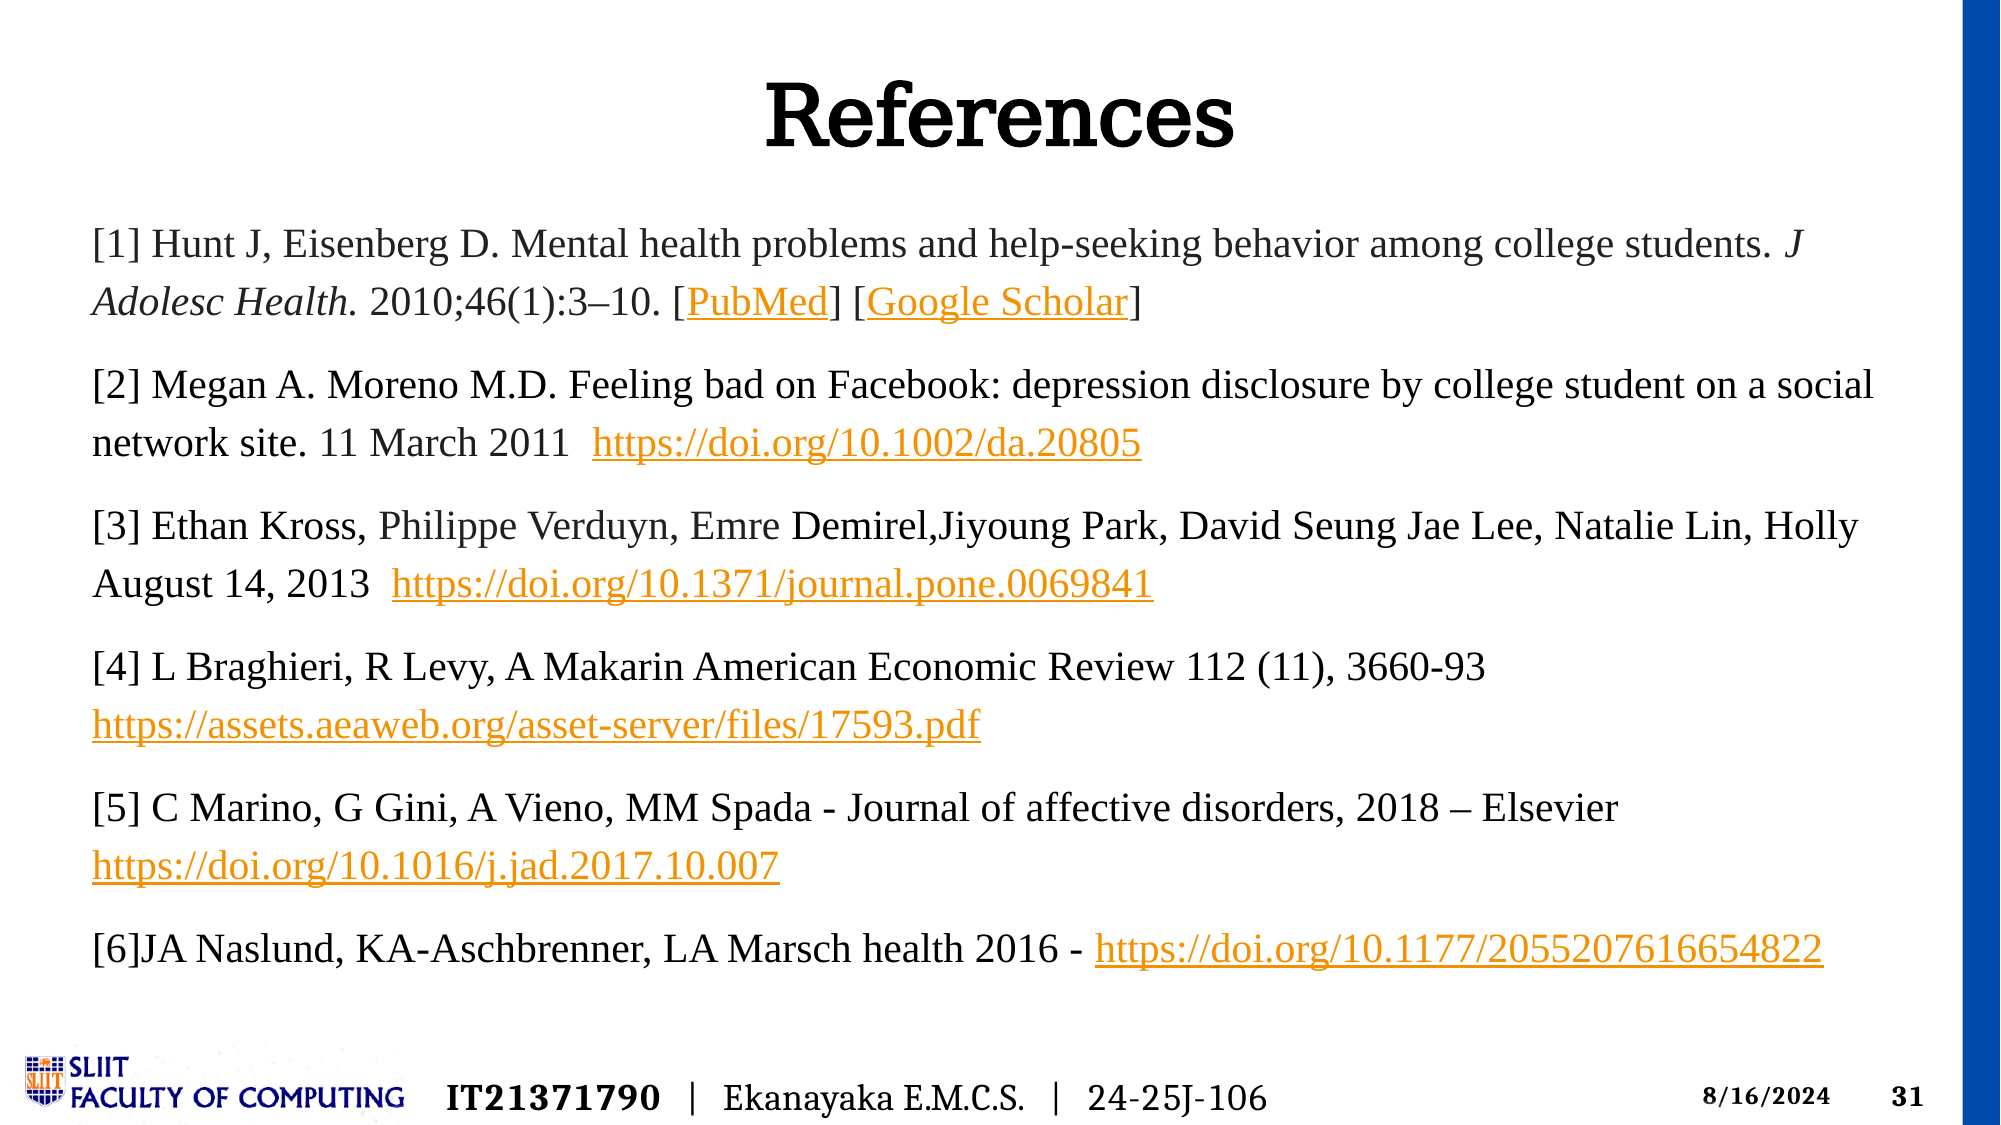

# References
[1] Hunt J, Eisenberg D. Mental health problems and help-seeking behavior among college students. J Adolesc Health. 2010;46(1):3–10. [PubMed] [Google Scholar]
[2] Megan A. Moreno M.D. Feeling bad on Facebook: depression disclosure by college student on a social network site. 11 March 2011  https://doi.org/10.1002/da.20805
[3] Ethan Kross, Philippe Verduyn, Emre Demirel,Jiyoung Park, David Seung Jae Lee, Natalie Lin, Holly August 14, 2013  https://doi.org/10.1371/journal.pone.0069841
[4] L Braghieri, R Levy, A Makarin American Economic Review 112 (11), 3660-93 https://assets.aeaweb.org/asset-server/files/17593.pdf
[5] C Marino, G Gini, A Vieno, MM Spada - Journal of affective disorders, 2018 – Elsevier https://doi.org/10.1016/j.jad.2017.10.007
[6]JA Naslund, KA-Aschbrenner, LA Marsch health 2016 - https://doi.org/10.1177/2055207616654822
IT21371790   |   Ekanayaka E.M.C.S.   |   24-25J-106